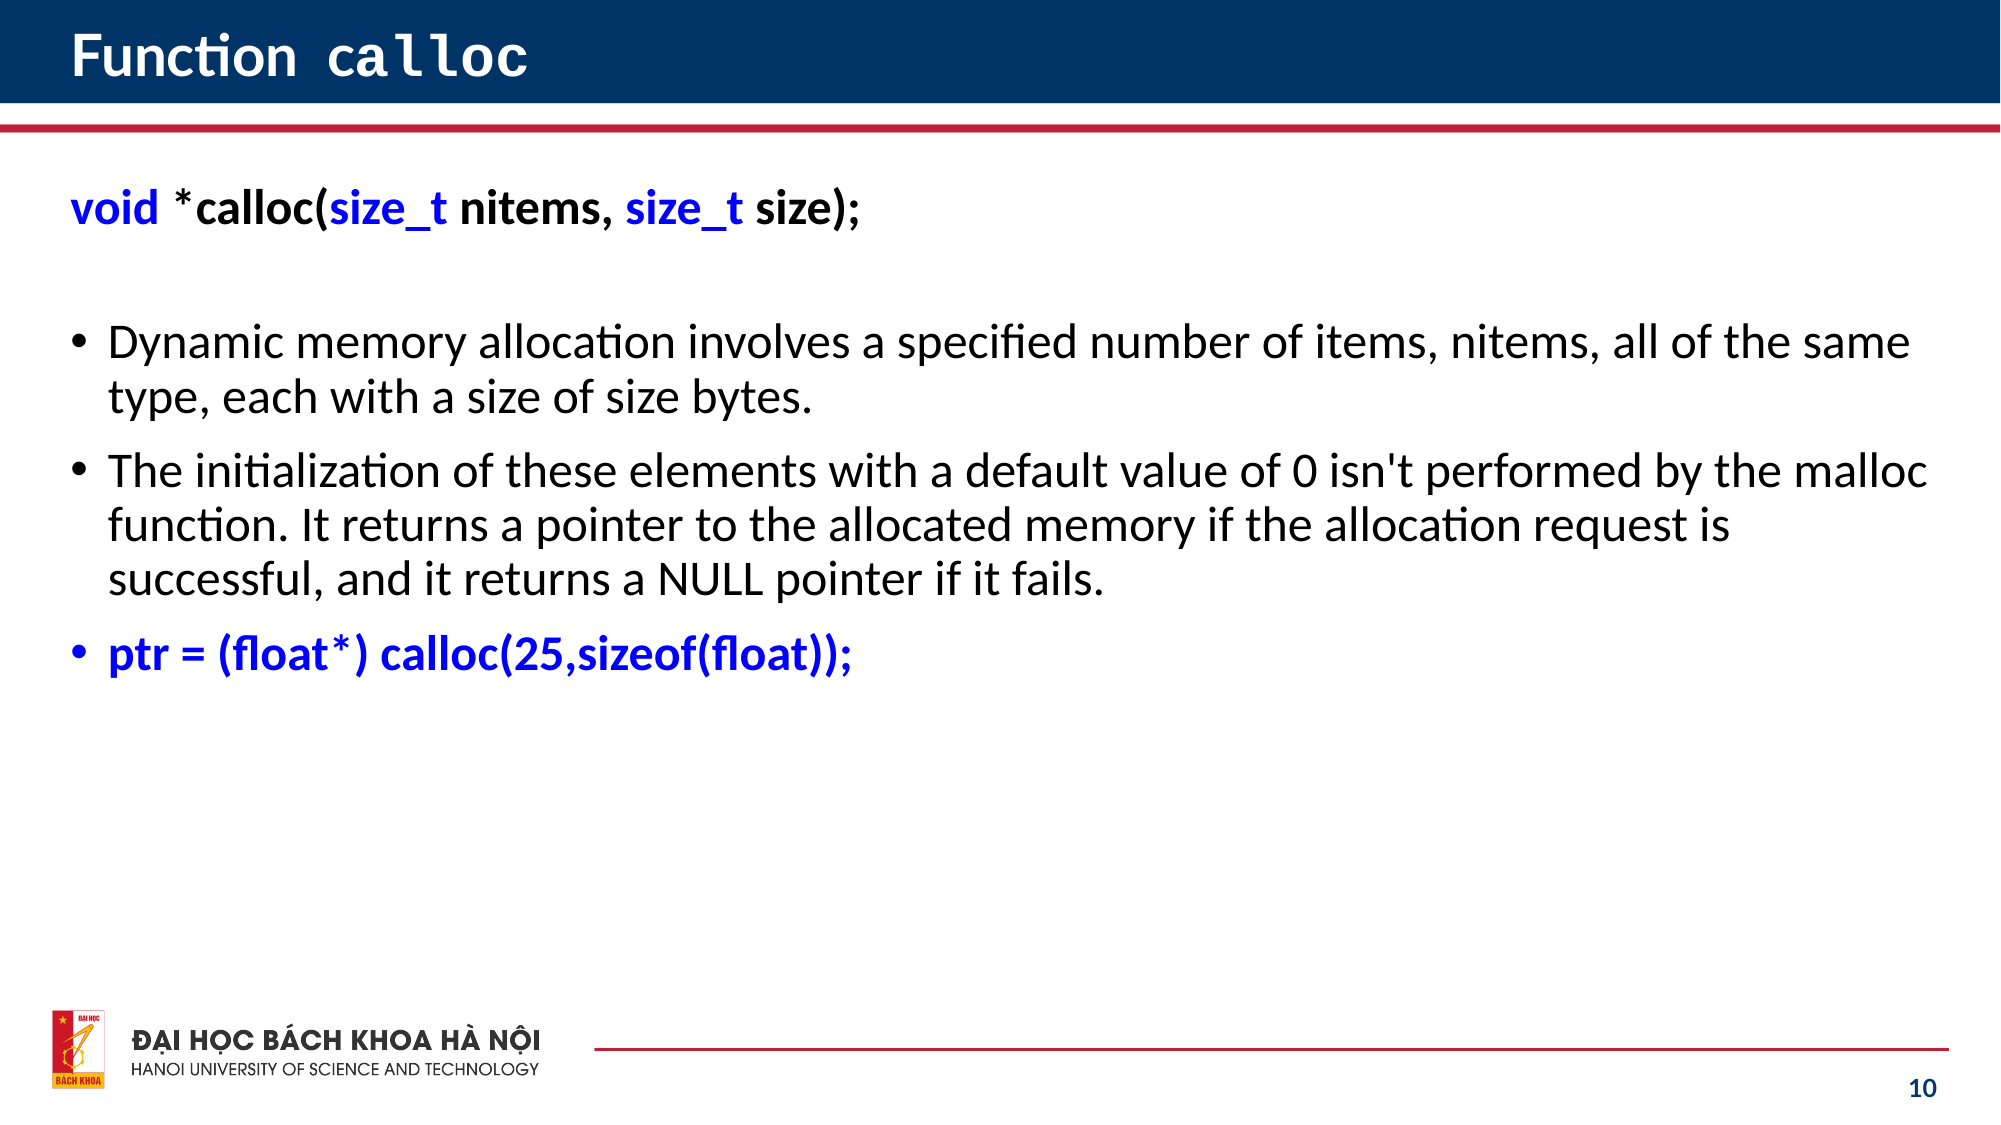

# Function  calloc
void *calloc(size_t nitems, size_t size);
Dynamic memory allocation involves a specified number of items, nitems, all of the same type, each with a size of size bytes.
The initialization of these elements with a default value of 0 isn't performed by the malloc function. It returns a pointer to the allocated memory if the allocation request is successful, and it returns a NULL pointer if it fails.
ptr = (float*) calloc(25,sizeof(float));
10